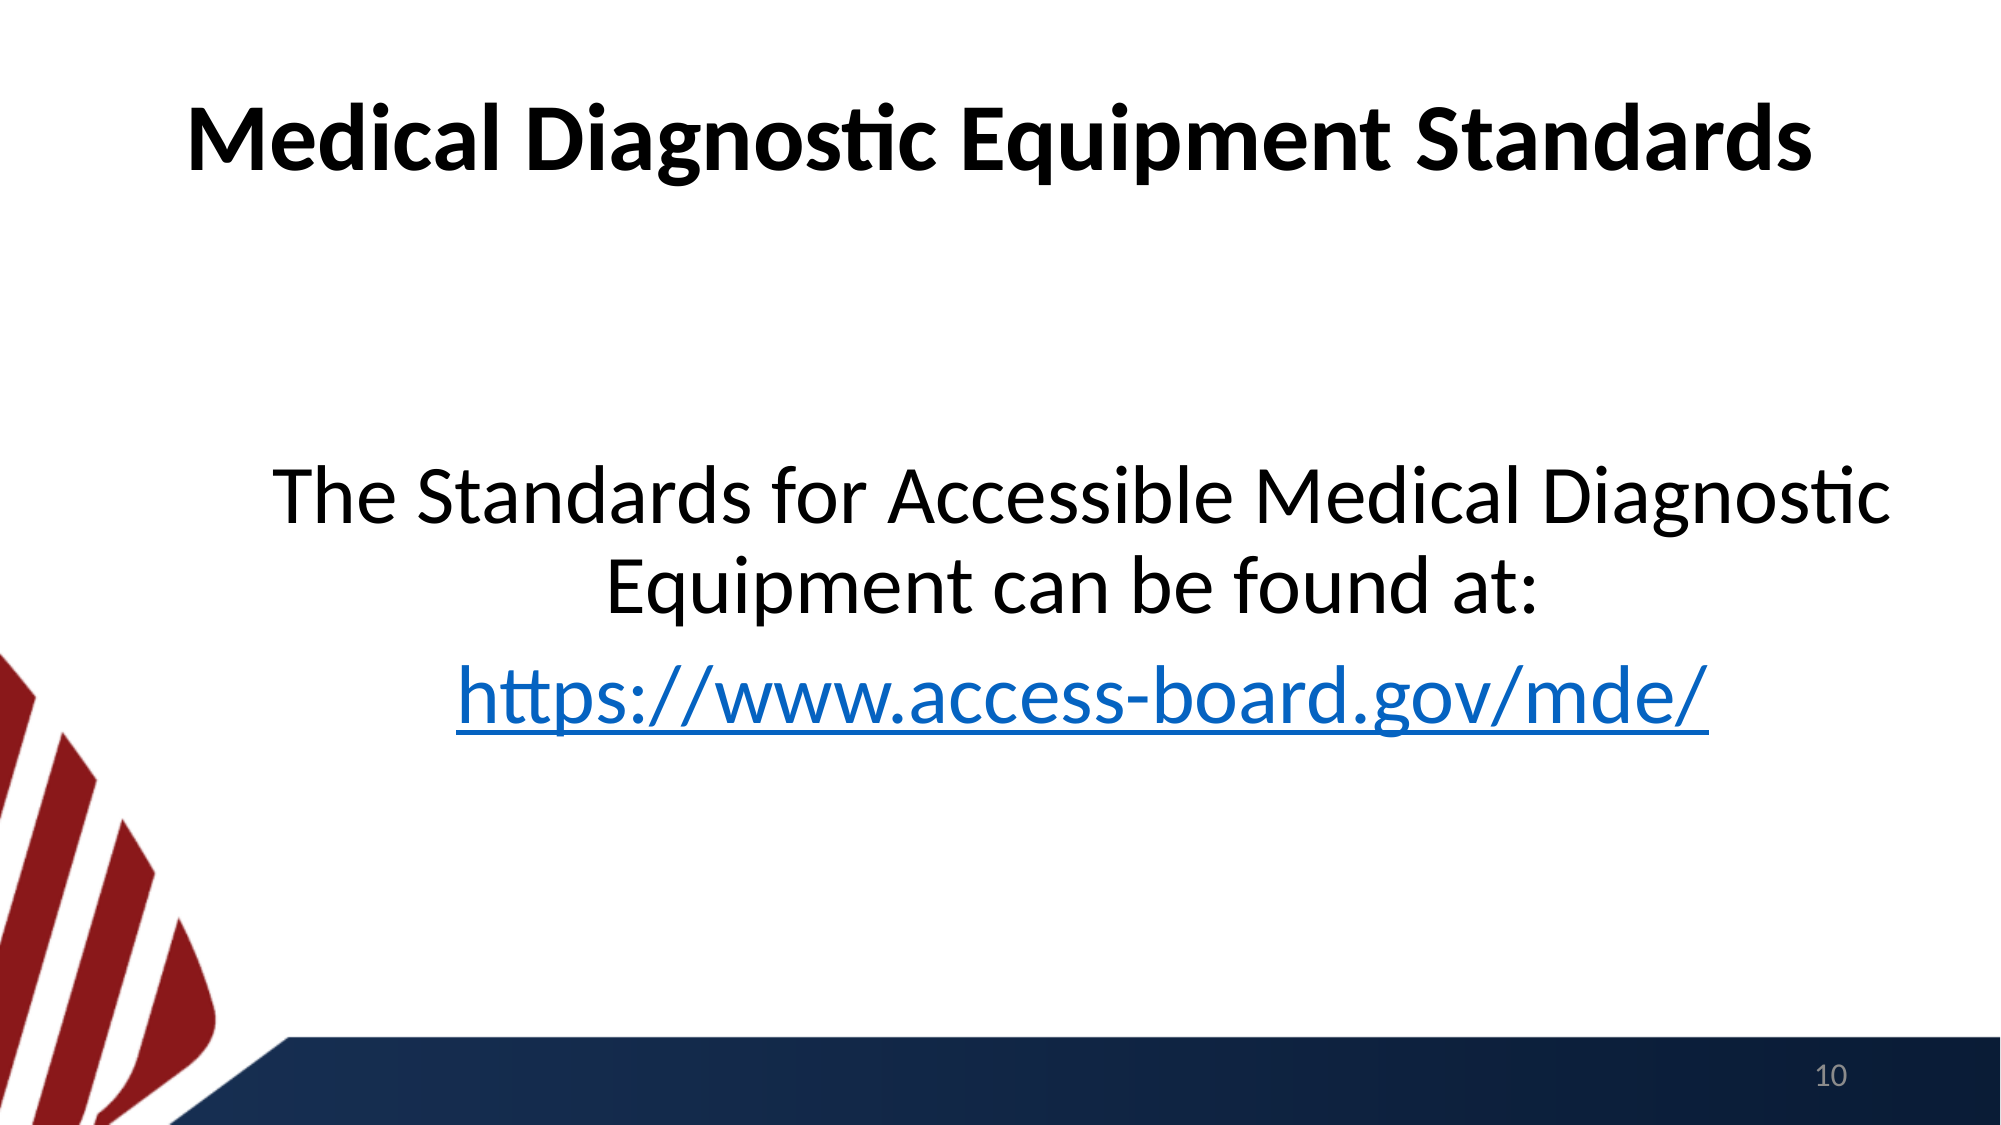

# Medical Diagnostic Equipment Standards
The Standards for Accessible Medical Diagnostic Equipment can be found at:
https://www.access-board.gov/mde/

10